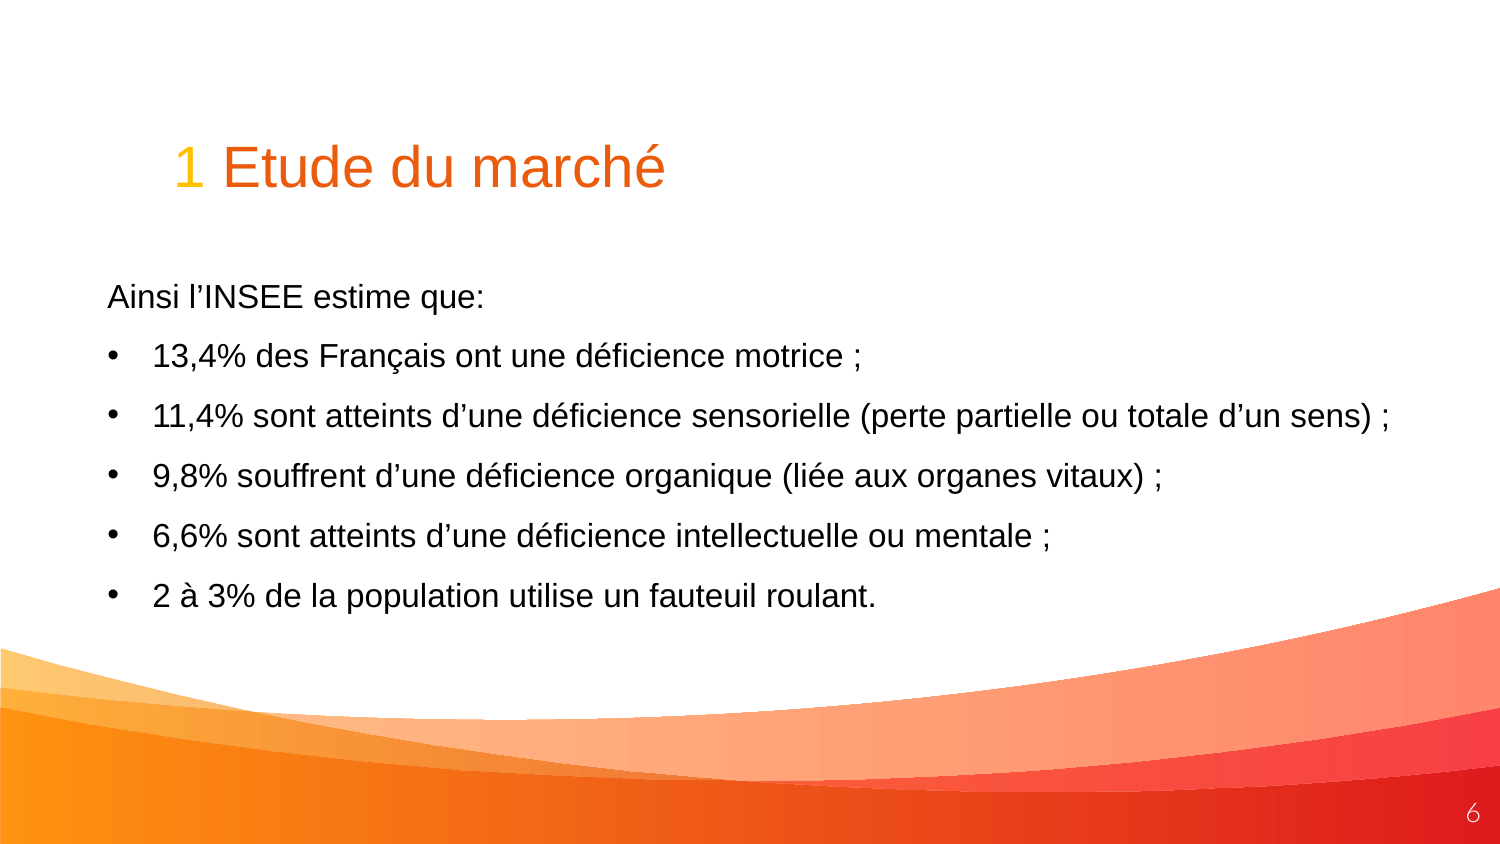

1 Etude du marché
Ainsi l’INSEE estime que:
 13,4% des Français ont une déficience motrice ;
 11,4% sont atteints d’une déficience sensorielle (perte partielle ou totale d’un sens) ;
 9,8% souffrent d’une déficience organique (liée aux organes vitaux) ;
 6,6% sont atteints d’une déficience intellectuelle ou mentale ;
 2 à 3% de la population utilise un fauteuil roulant.
6